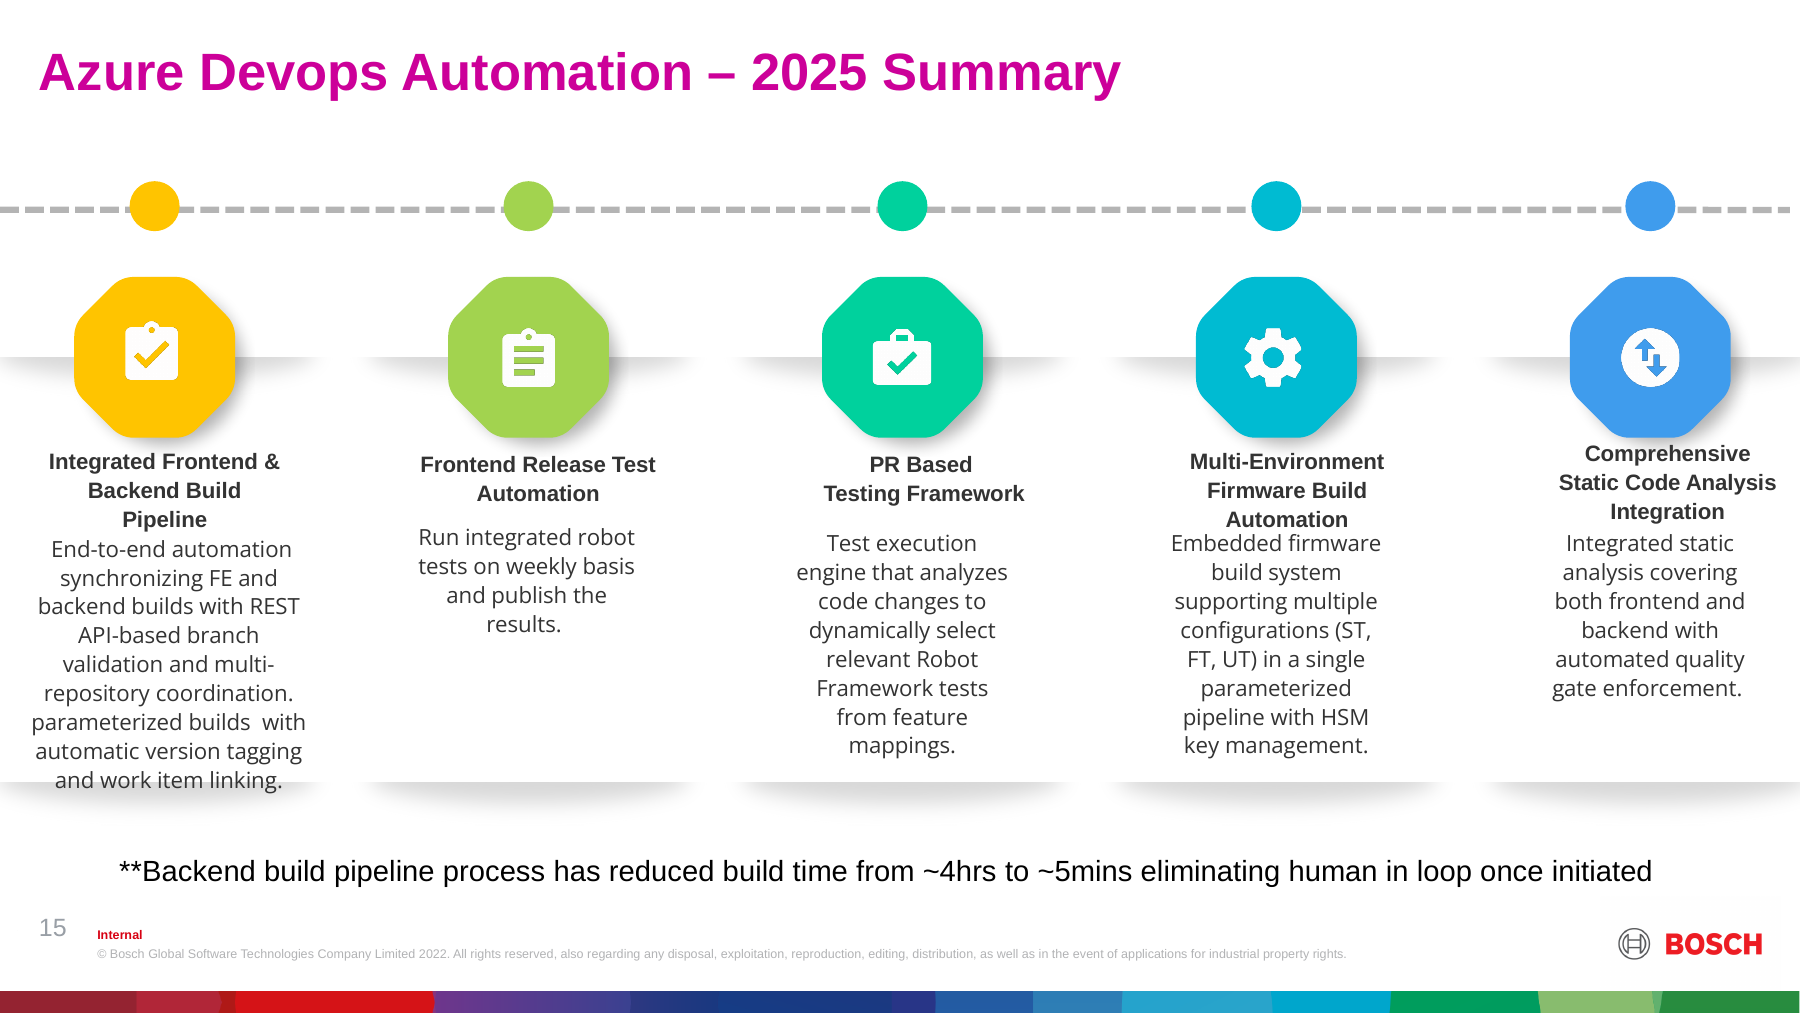

Azure Devops Automation – 2025 Summary

Comprehensive
Static Code Analysis Integration
Multi-Environment
Firmware Build Automation
Integrated Frontend & Backend Build Pipeline
PR Based
Testing Framework
Frontend Release Test Automation
Run integrated robot tests on weekly basis and publish the results.
Test execution engine that analyzes code changes to dynamically select relevant Robot Framework tests from feature mappings.
Embedded firmware build system supporting multiple configurations (ST, FT, UT) in a single parameterized pipeline with HSM key management.
Integrated static analysis covering both frontend and backend with automated quality gate enforcement.
 End-to-end automation synchronizing FE and backend builds with REST API-based branch validation and multi-repository coordination. parameterized builds  with automatic version tagging and work item linking.

**Backend build pipeline process has reduced build time from ~4hrs to ~5mins eliminating human in loop once initiated
15